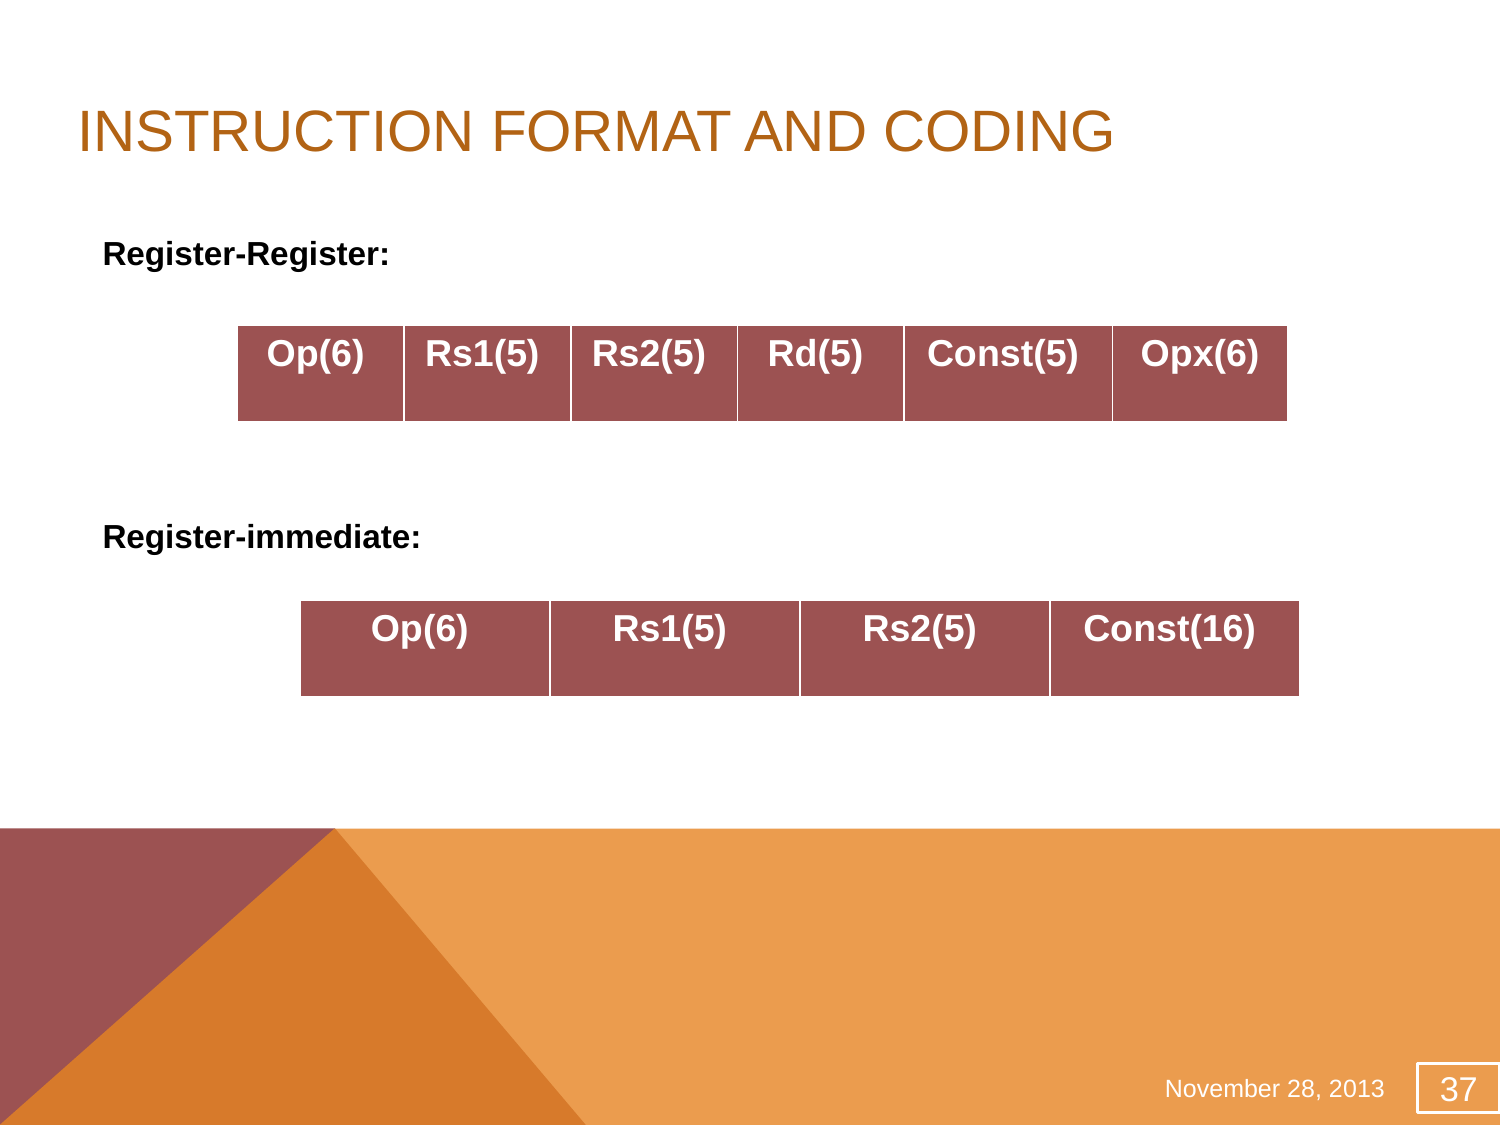

# Instruction Format and Coding
Register-Register:

Register-immediate:

| Op(6) | Rs1(5) | Rs2(5) | Rd(5) | Const(5) | Opx(6) |
| --- | --- | --- | --- | --- | --- |
| Op(6) | Rs1(5) | Rs2(5) | Const(16) |
| --- | --- | --- | --- |
November 28, 2013
37